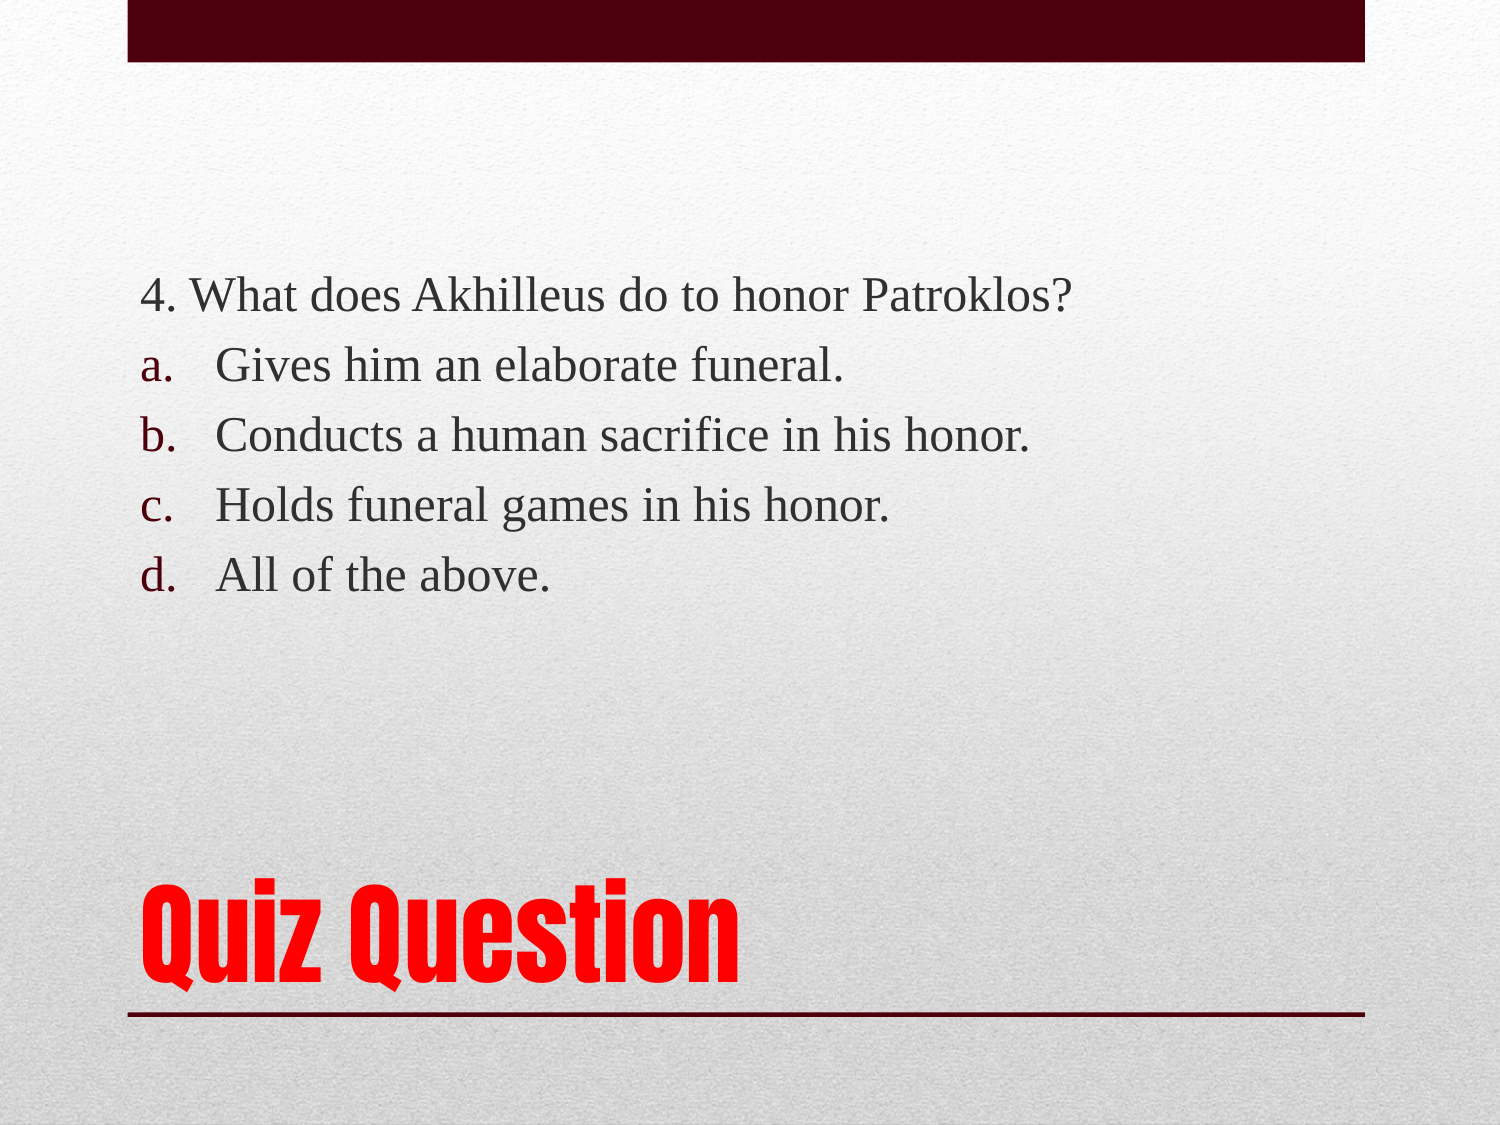

4. What does Akhilleus do to honor Patroklos?
Gives him an elaborate funeral.
Conducts a human sacrifice in his honor.
Holds funeral games in his honor.
All of the above.
# Quiz Question